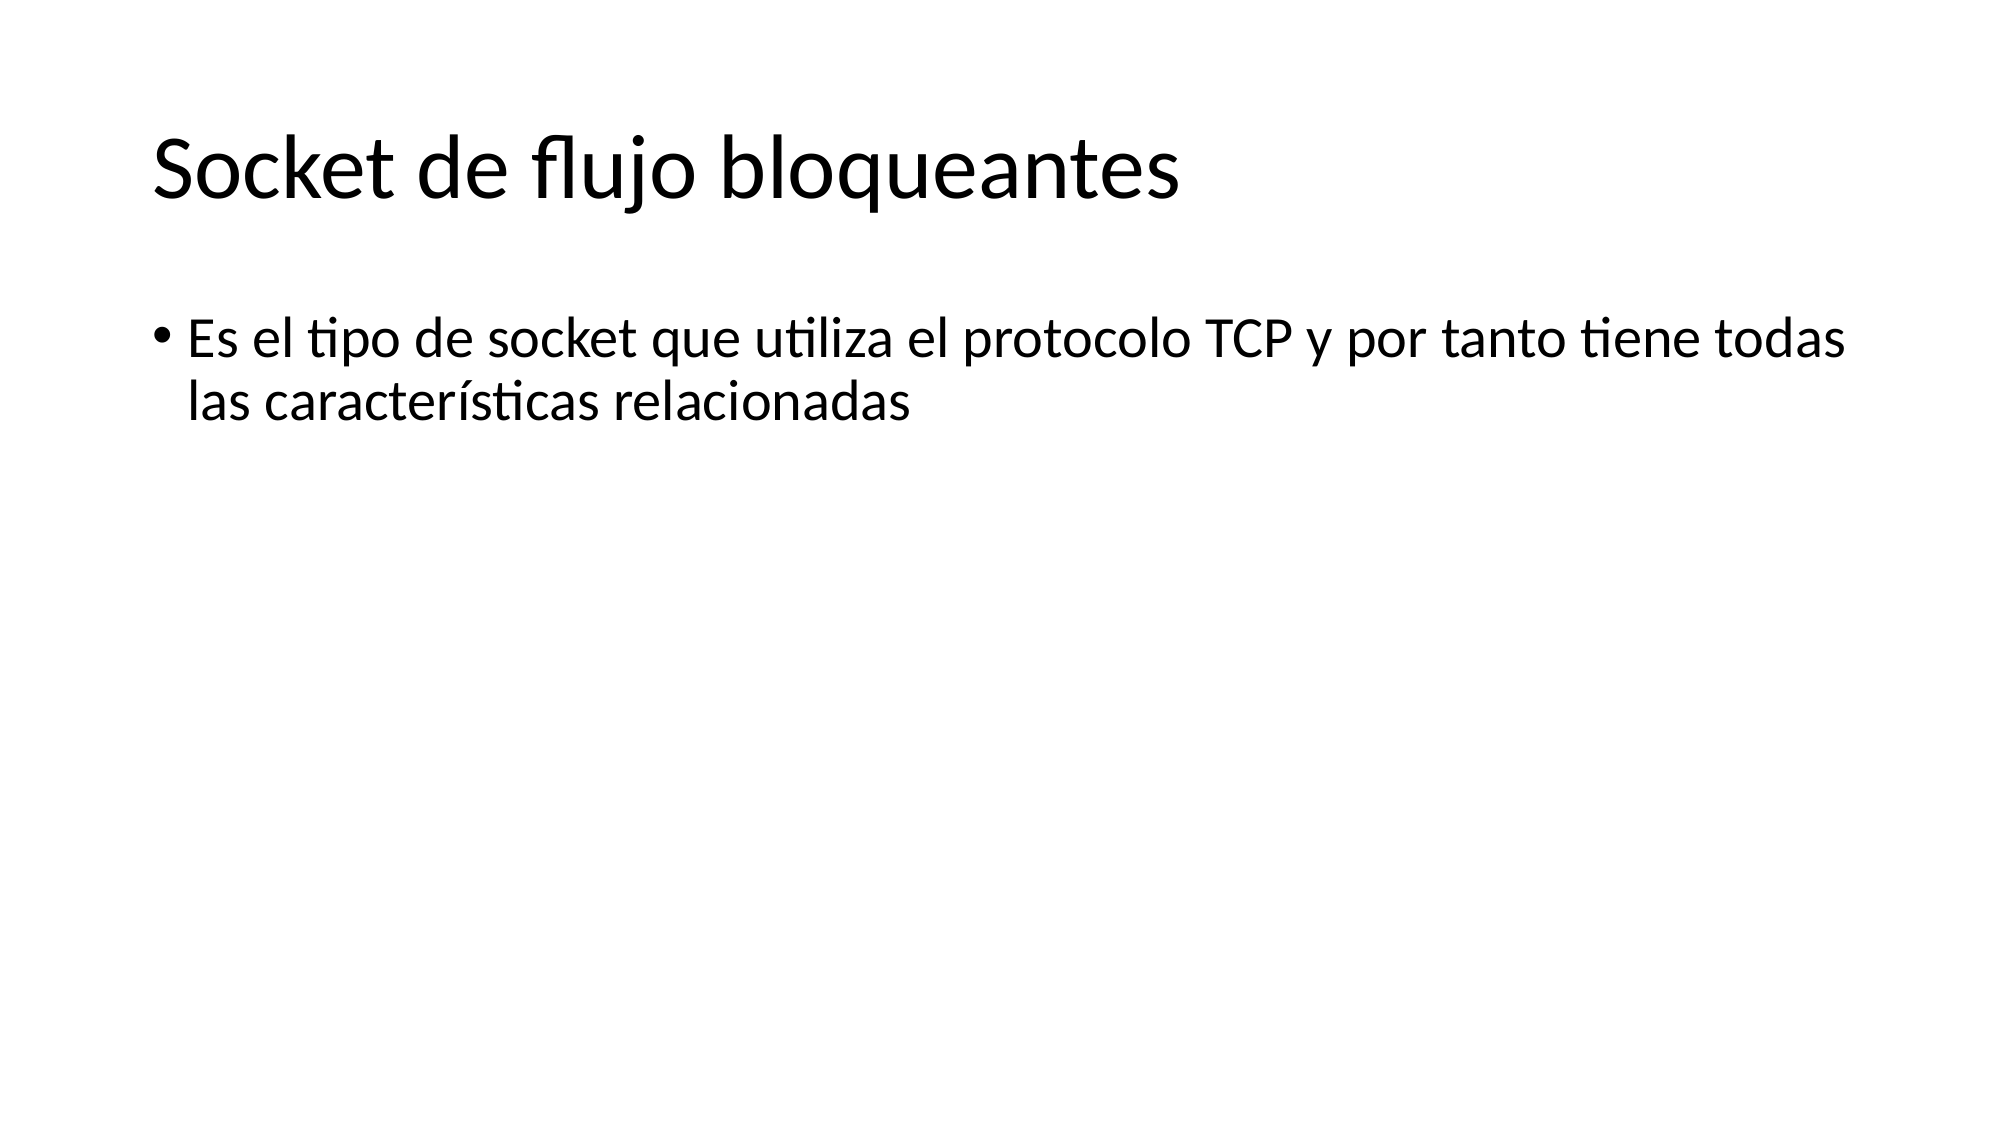

Socket de flujo bloqueantes
Es el tipo de socket que utiliza el protocolo TCP y por tanto tiene todas las características relacionadas